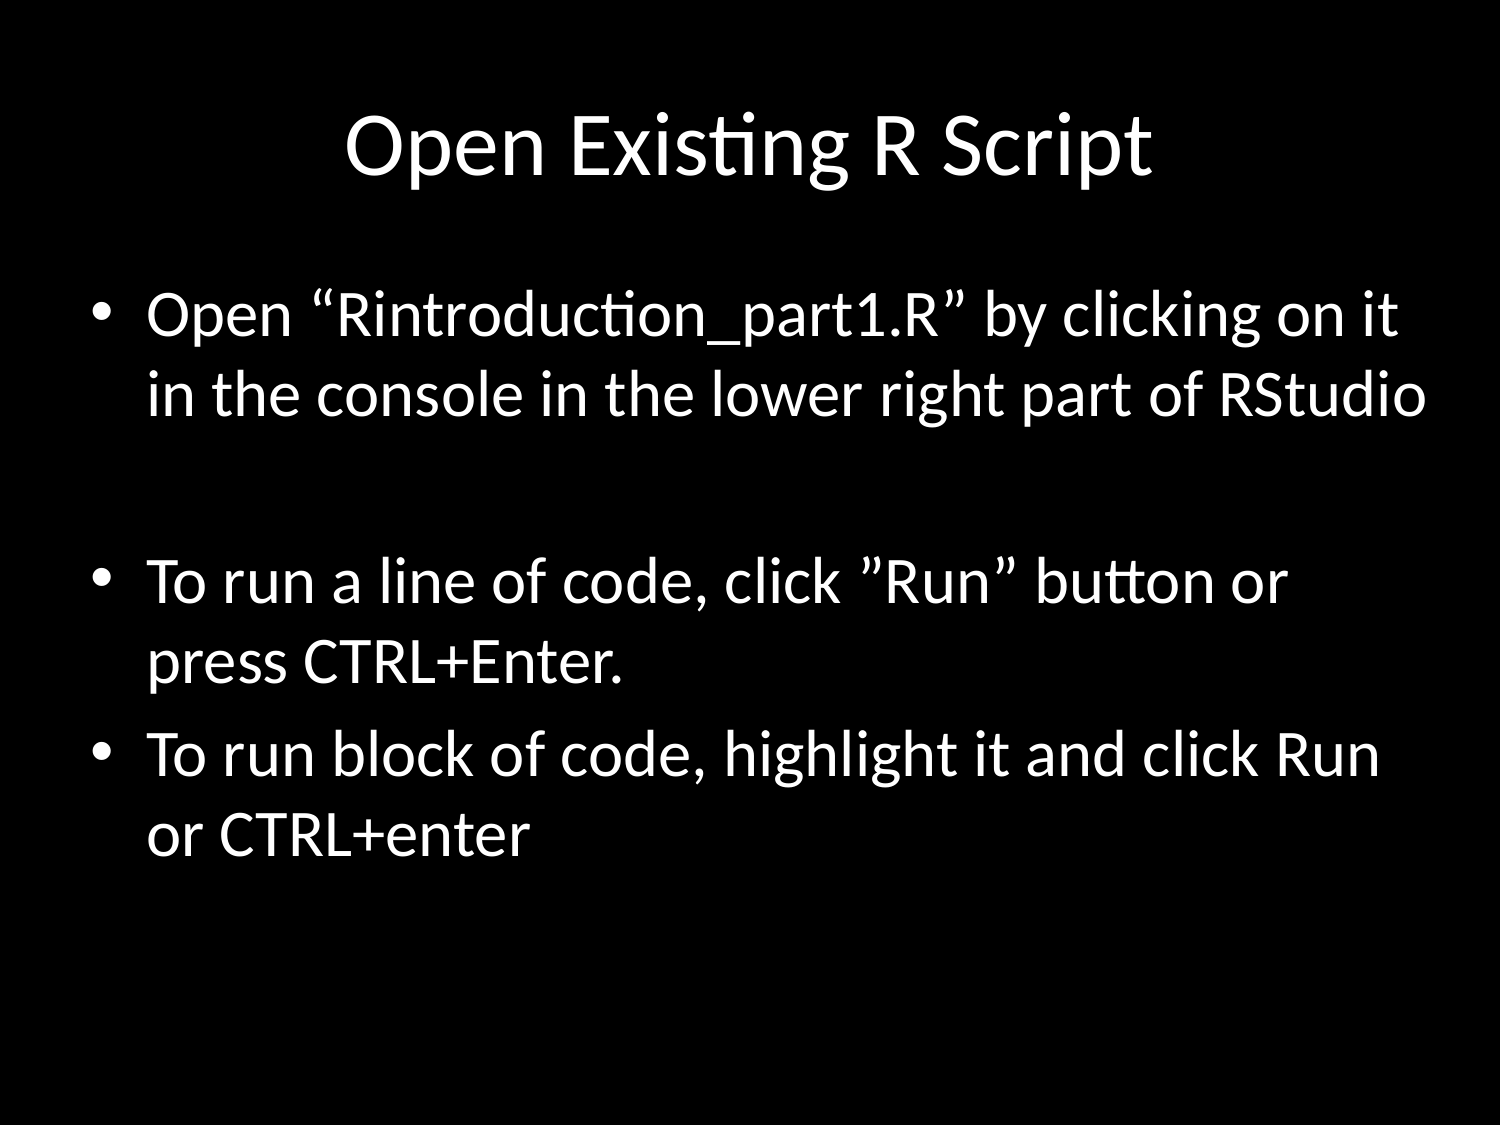

# Open Existing R Script
Open “Rintroduction_part1.R” by clicking on it in the console in the lower right part of RStudio

To run a line of code, click ”Run” button or press CTRL+Enter.
To run block of code, highlight it and click Run or CTRL+enter